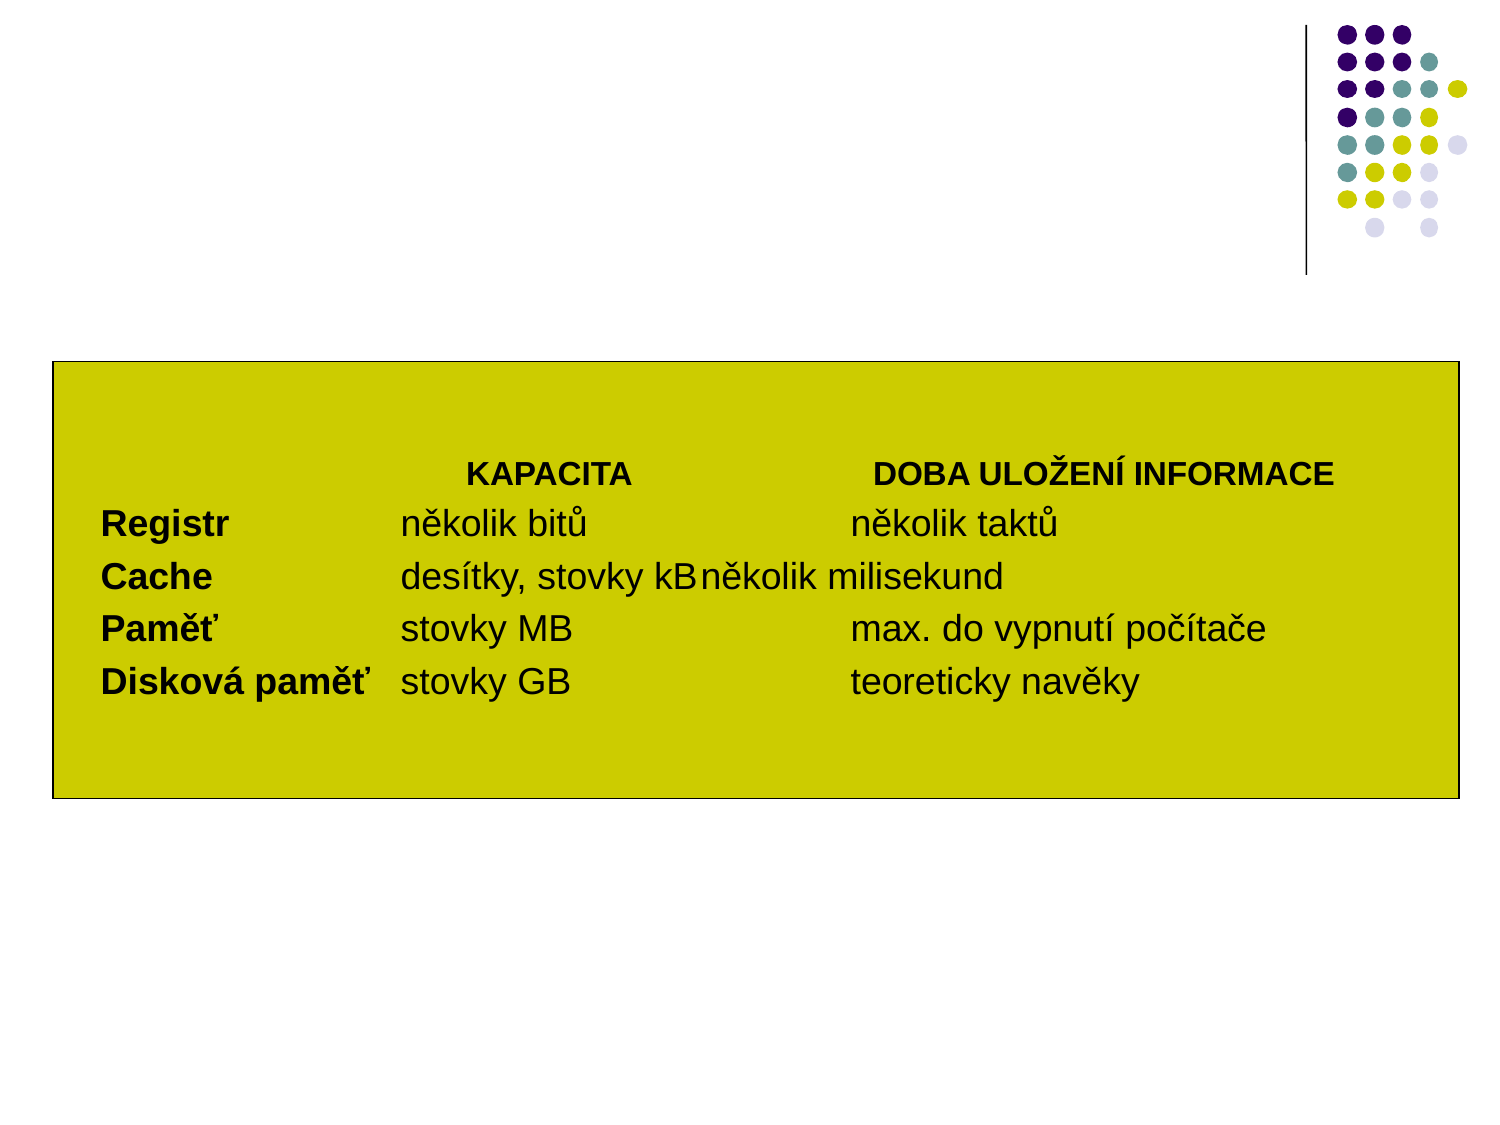

KAPACITA                                     DOBA ULOŽENÍ INFORMACE
Registr	  	několik bitů		několik taktů
Cache	  	desítky, stovky kB	několik milisekund
Paměť	  	stovky MB		max. do vypnutí počítače
Disková paměť	stovky GB 	  	teoreticky navěky